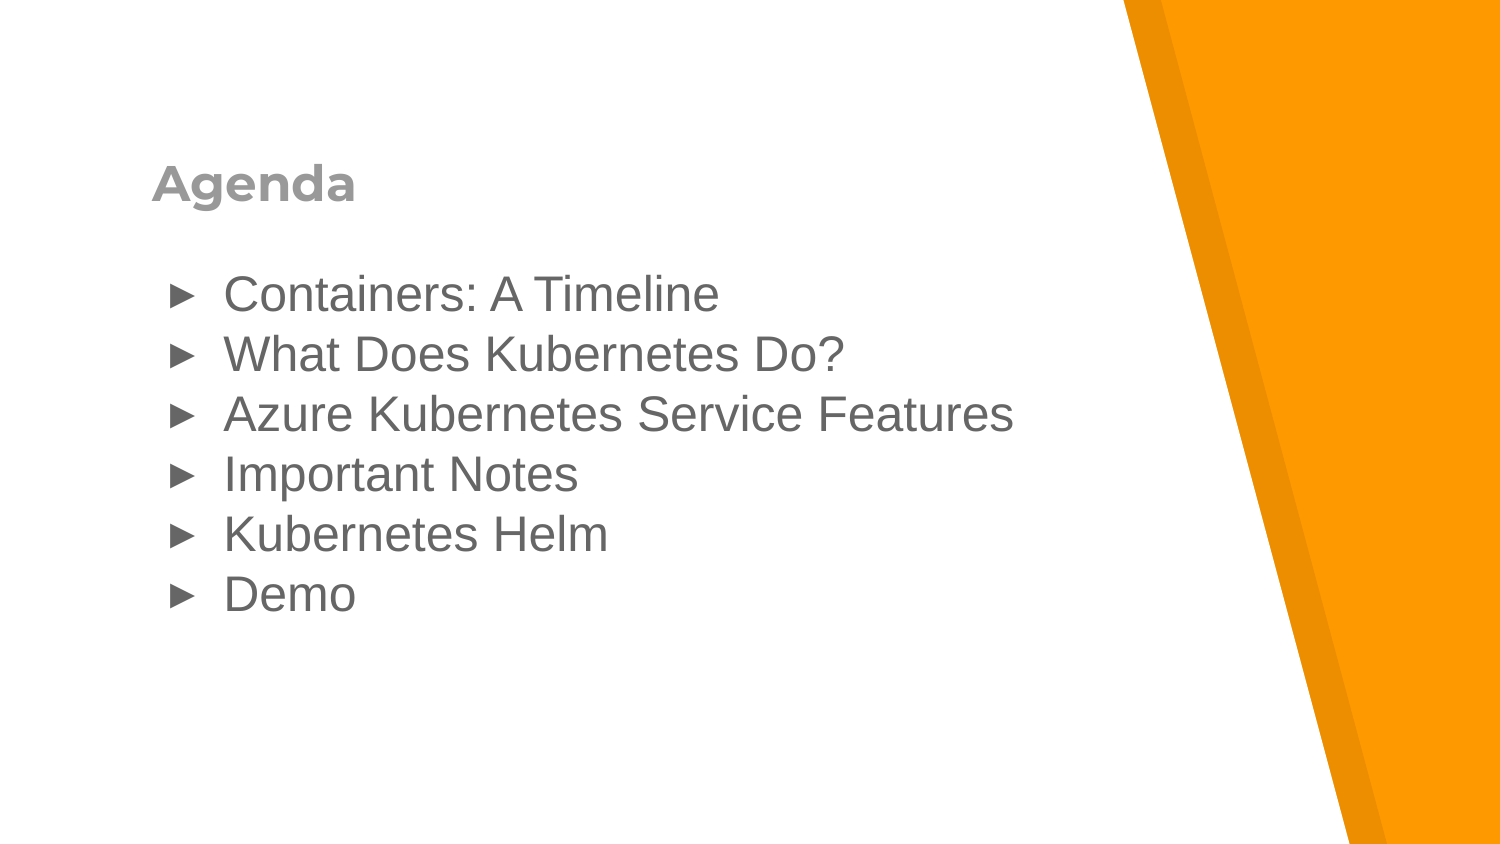

# Agenda
Containers: A Timeline
What Does Kubernetes Do?
Azure Kubernetes Service Features
Important Notes
Kubernetes Helm
Demo